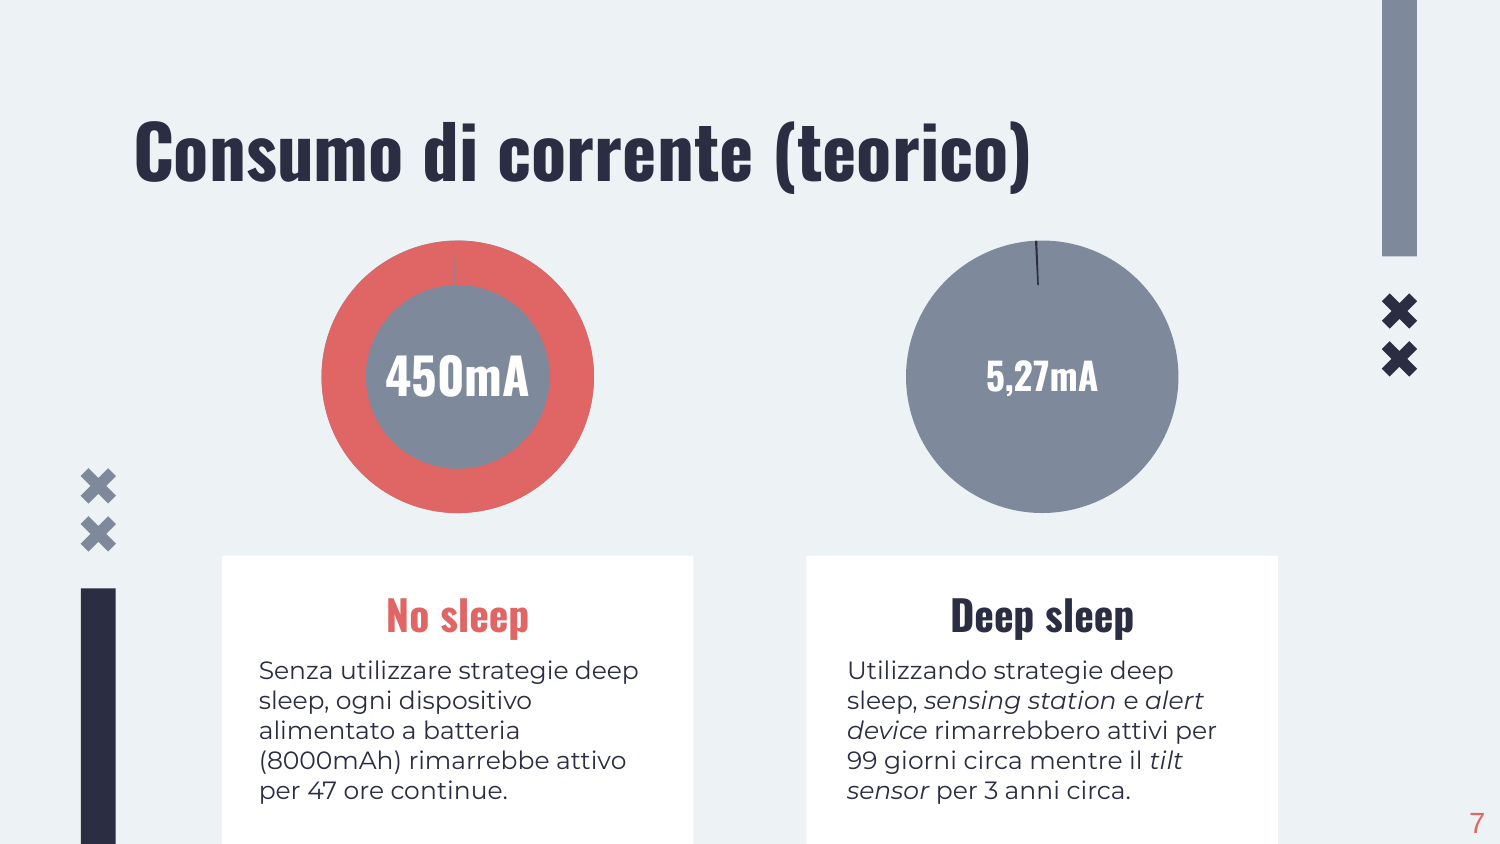

# Consumo di corrente (teorico)
450mA
5,27mA

No sleep
Deep sleep
Senza utilizzare strategie deep sleep, ogni dispositivo alimentato a batteria (8000mAh) rimarrebbe attivo per 47 ore continue.
Utilizzando strategie deep sleep, sensing station e alert device rimarrebbero attivi per 99 giorni circa mentre il tilt sensor per 3 anni circa.
7